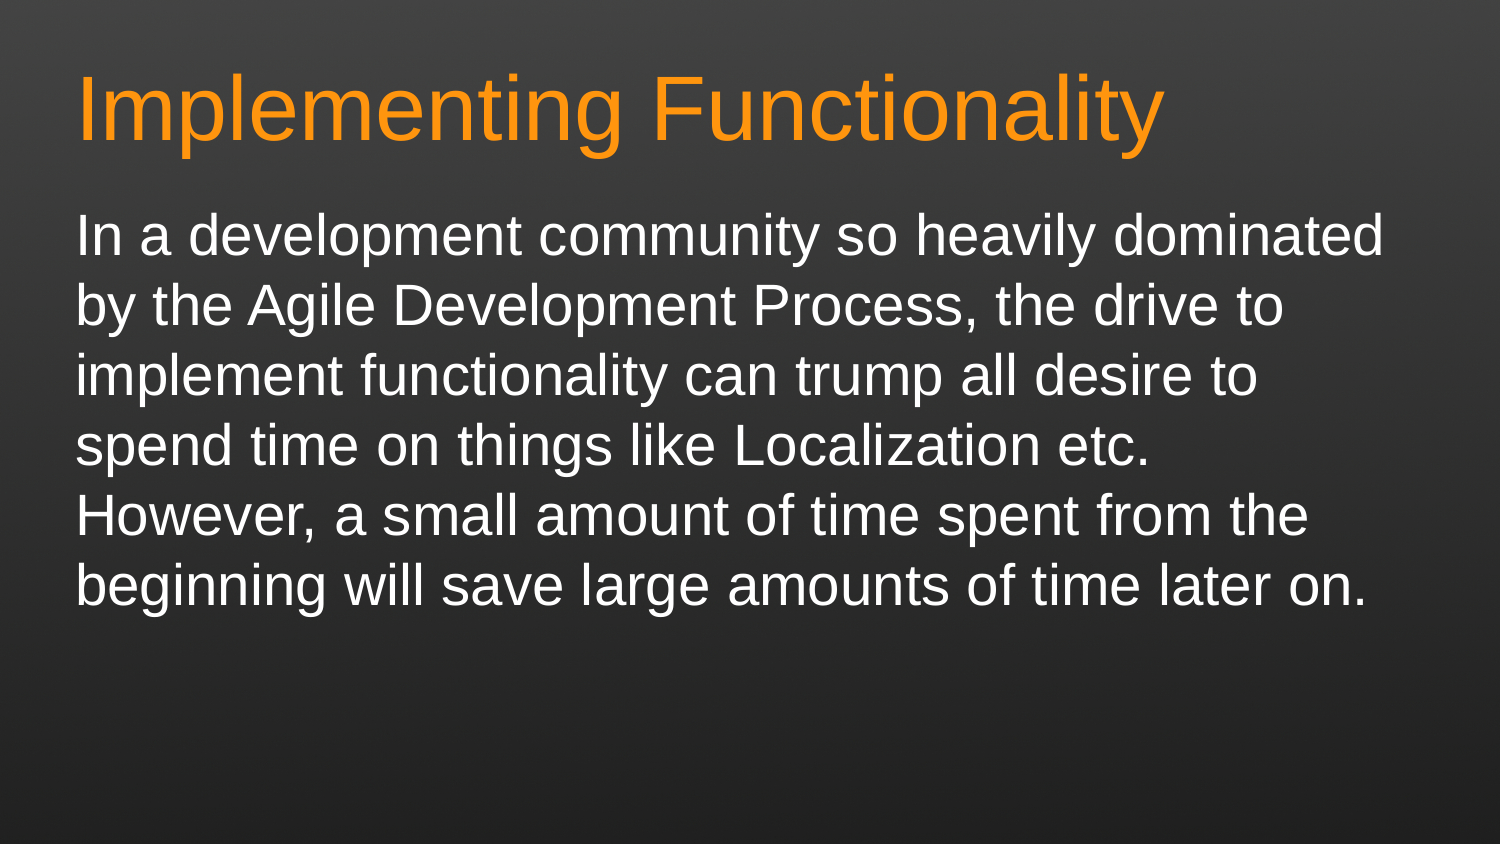

Implementing Functionality
In a development community so heavily dominated by the Agile Development Process, the drive to implement functionality can trump all desire to spend time on things like Localization etc.
However, a small amount of time spent from the beginning will save large amounts of time later on.